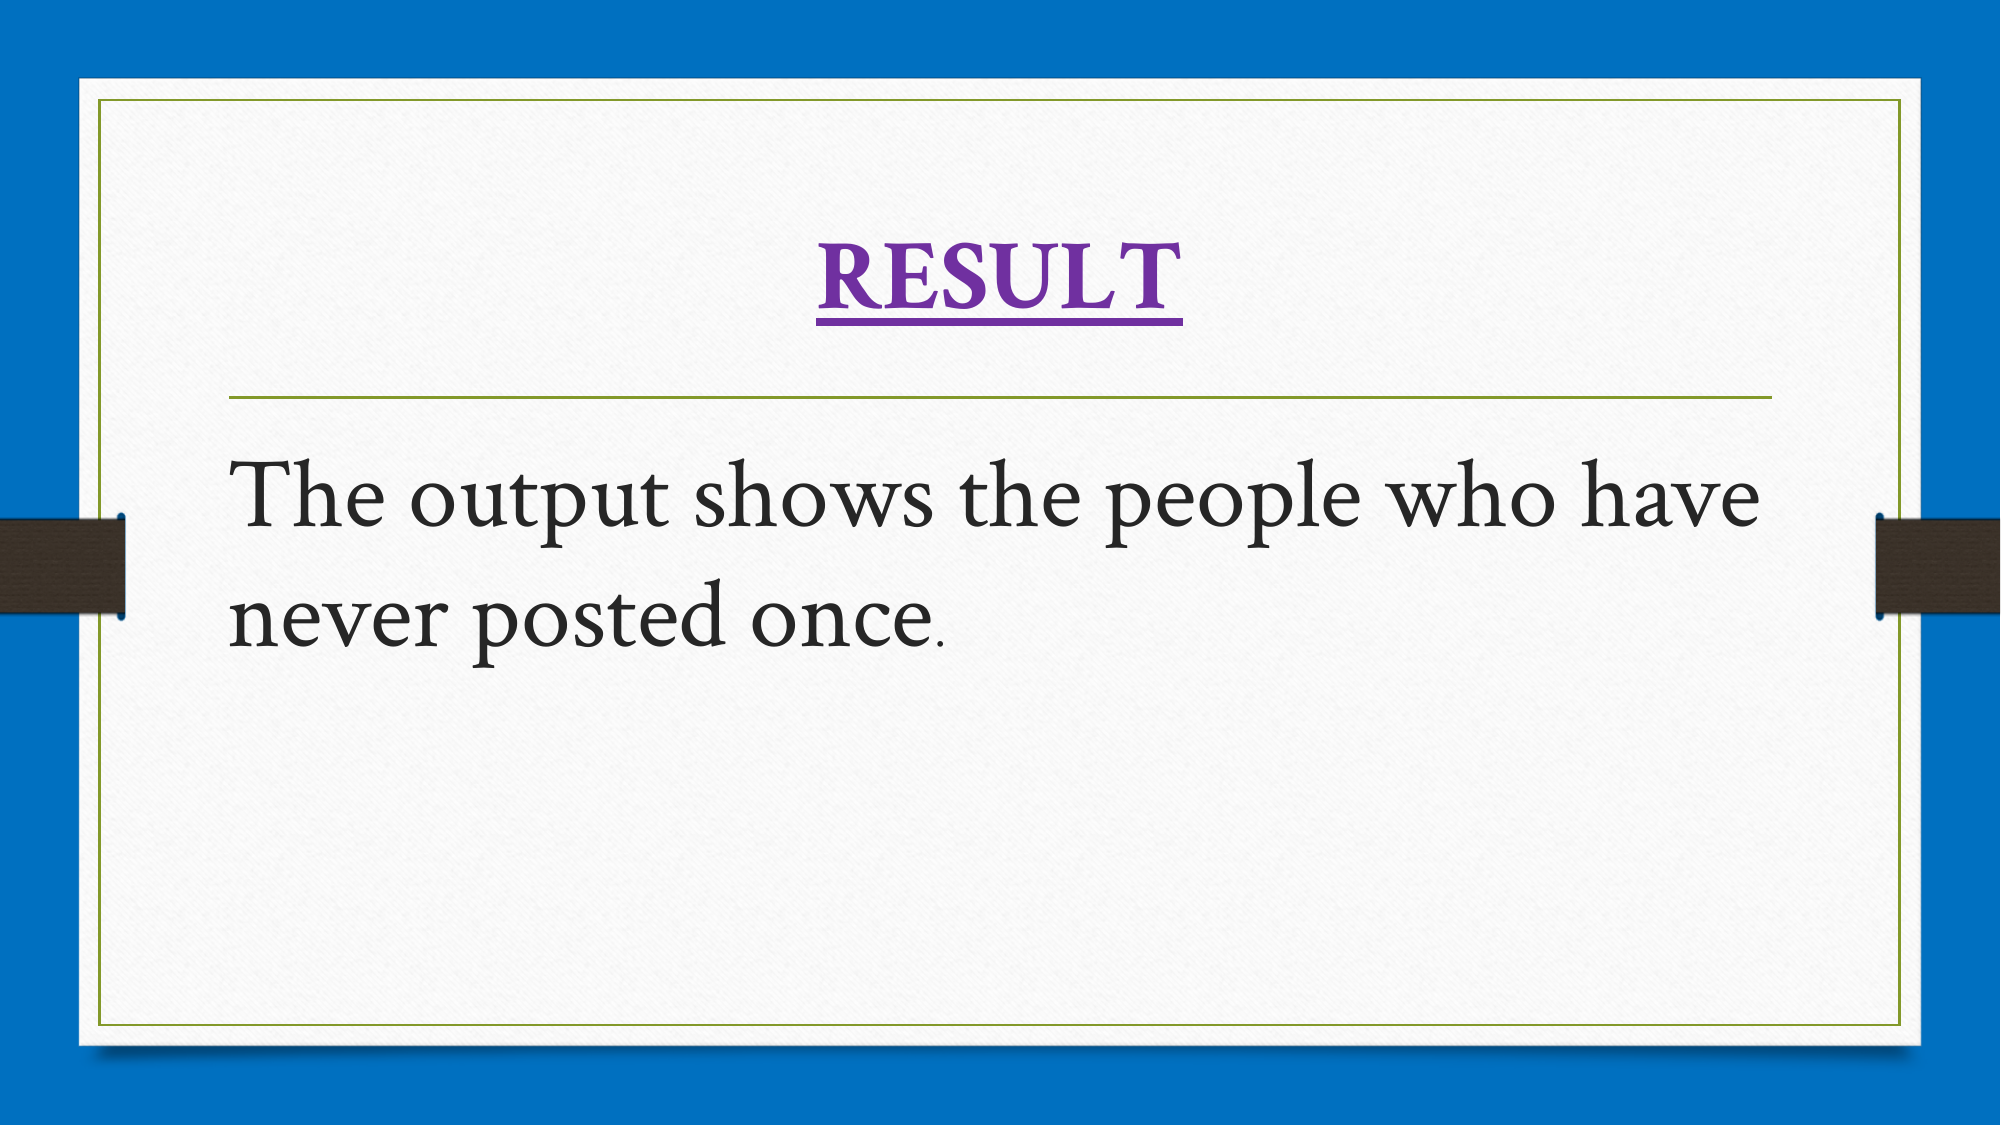

# RESULT
The output shows the people who have never posted once.